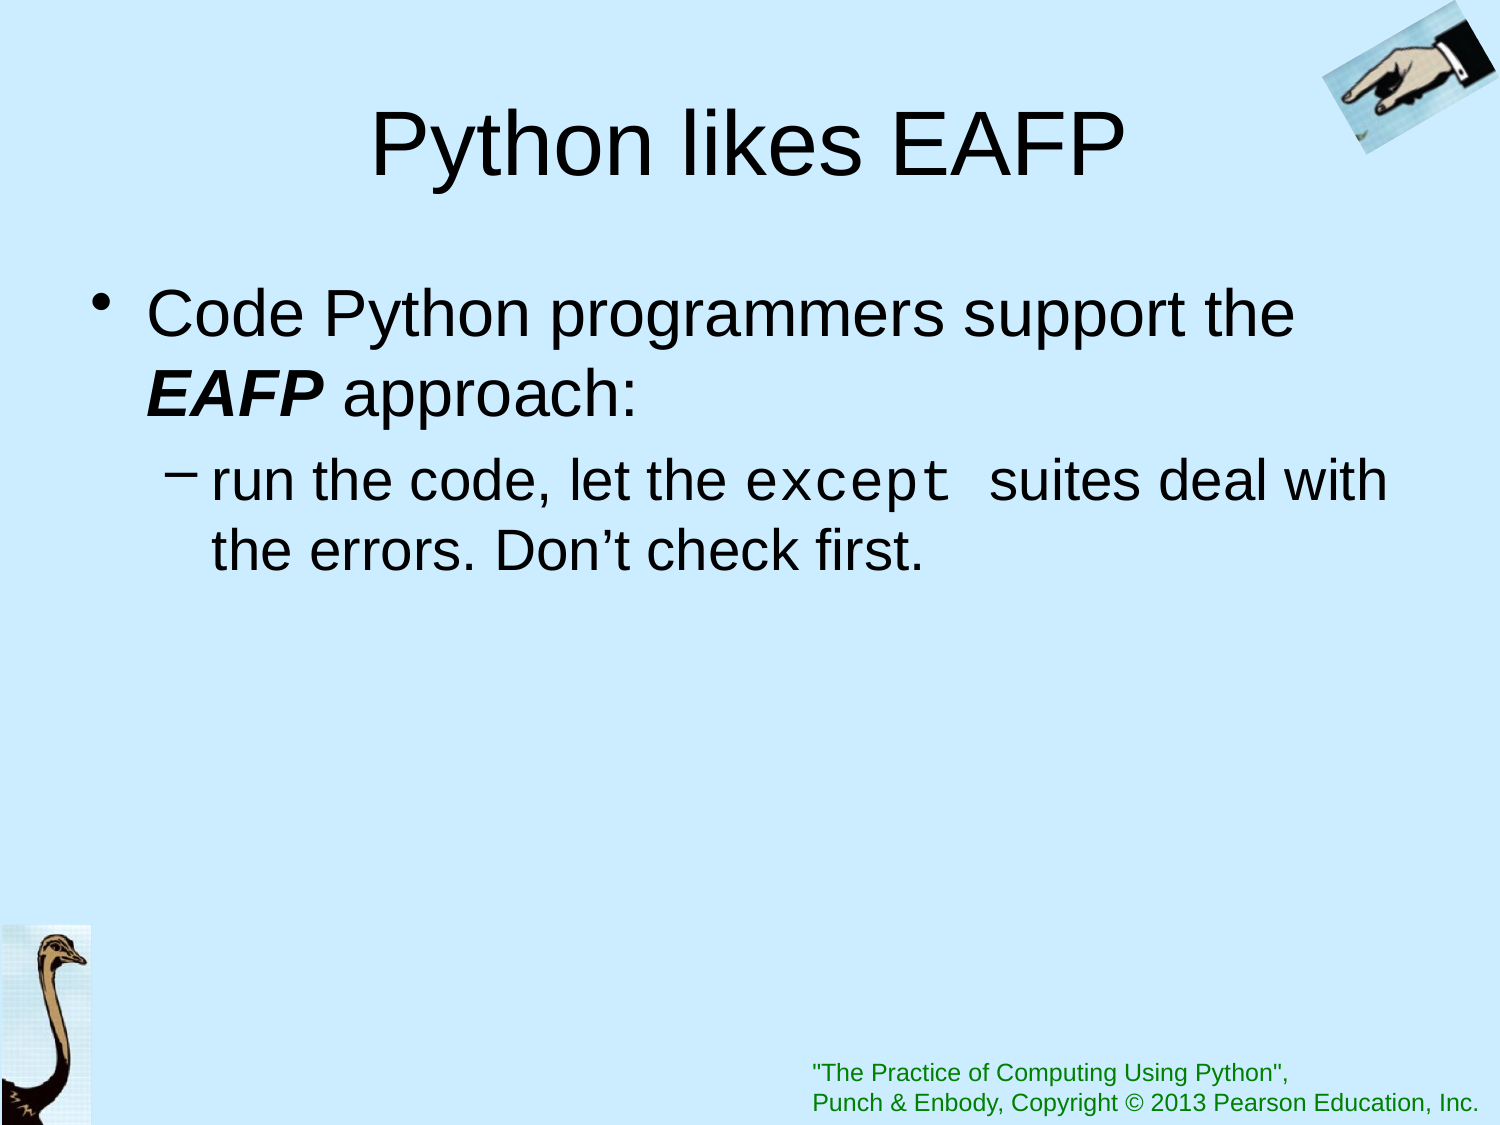

# Python likes EAFP
Code Python programmers support the EAFP approach:
run the code, let the except suites deal with the errors. Don’t check first.